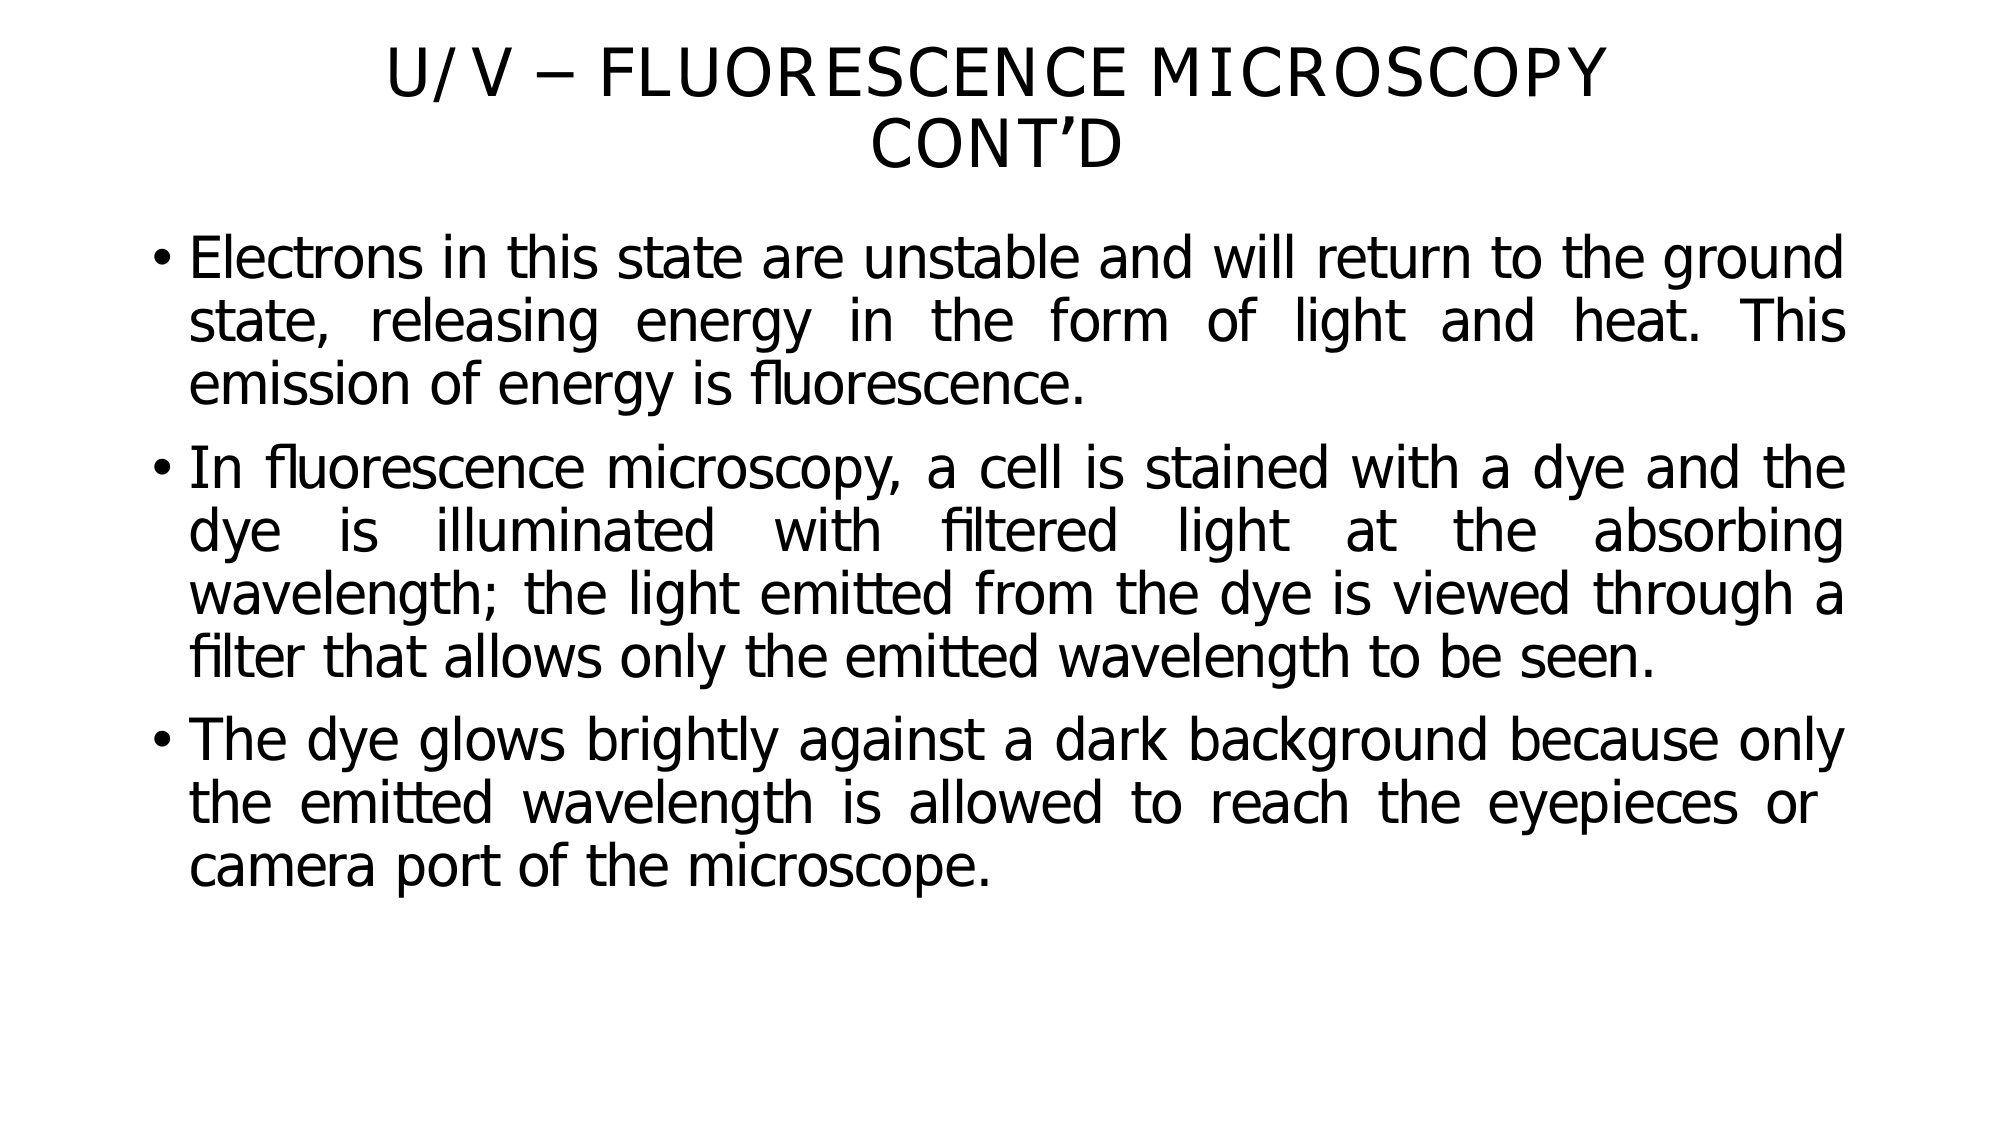

# U/V – FLUORESCENCE MICROSCOPY CONT’D
Electrons in this state are unstable and will return to the ground state, releasing energy in the form of light and heat. This emission of energy is fluorescence.
In fluorescence microscopy, a cell is stained with a dye and the dye is illuminated with filtered light at the absorbing wavelength; the light emitted from the dye is viewed through a filter that allows only the emitted wavelength to be seen.
The dye glows brightly against a dark background because only the emitted wavelength is allowed to reach the eyepieces or  camera port of the microscope.